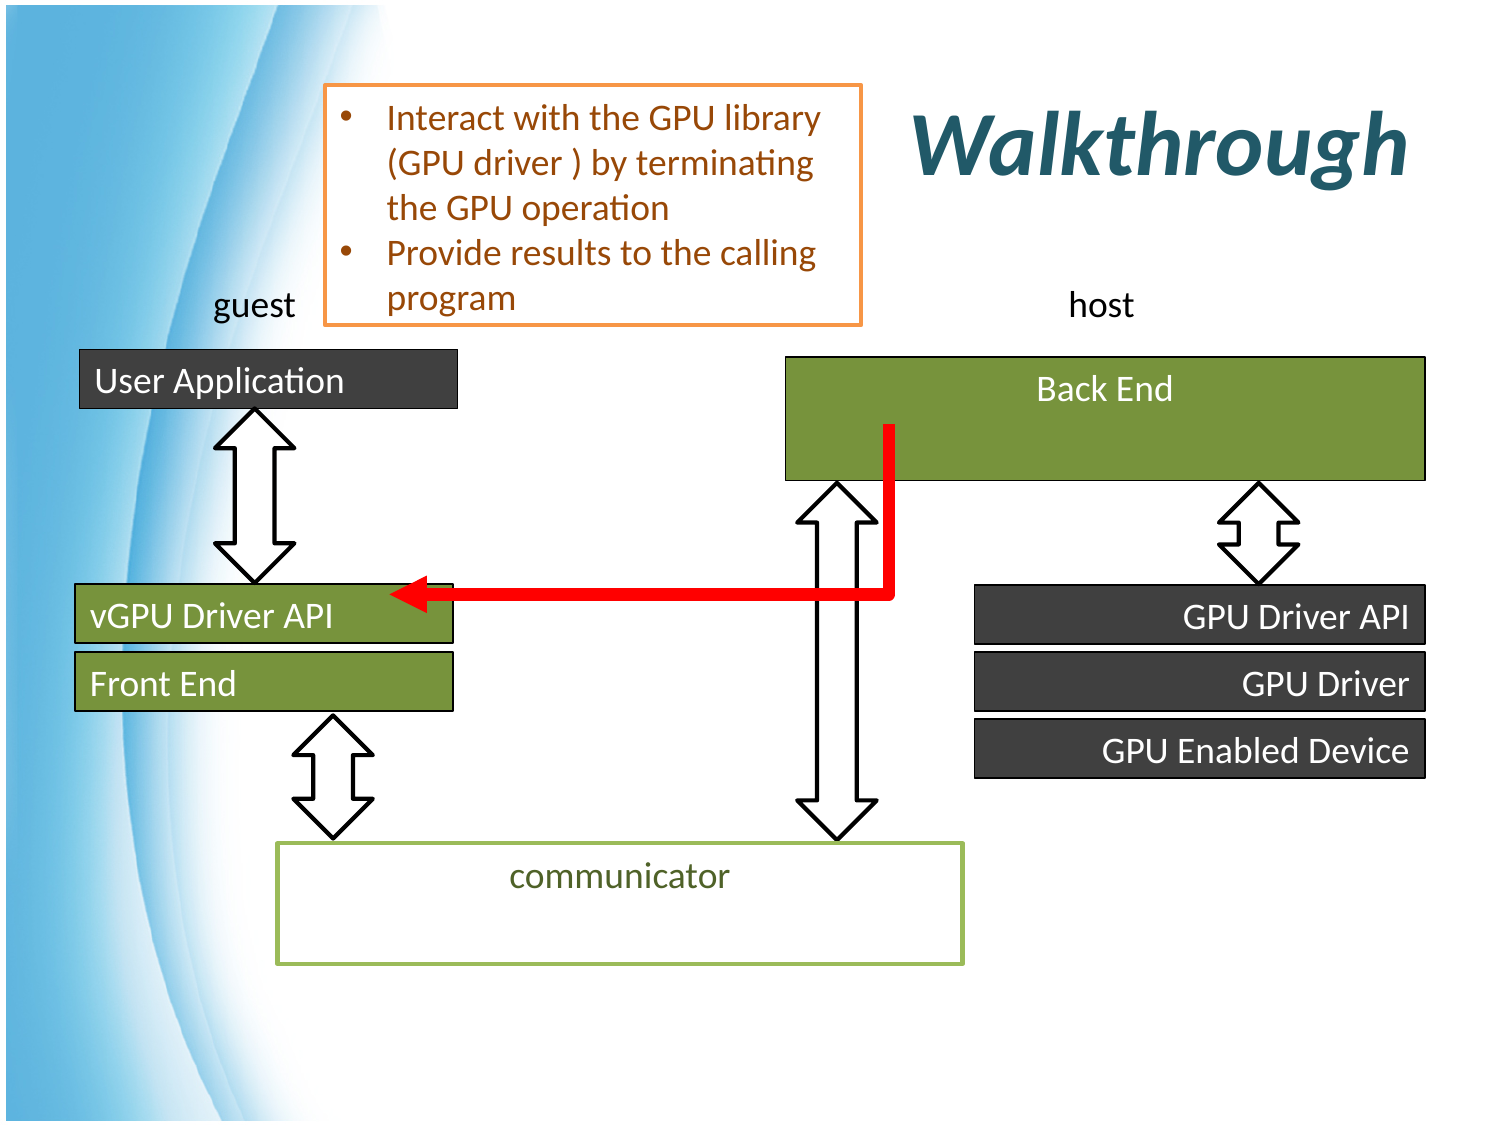

# Walkthrough
Interact with the GPU library (GPU driver ) by terminating the GPU operation
Provide results to the calling program
guest
host

User Application

Back End

vGPU Driver API
Front End
GPU Driver API
GPU Driver
GPU Enabled Device

communicator